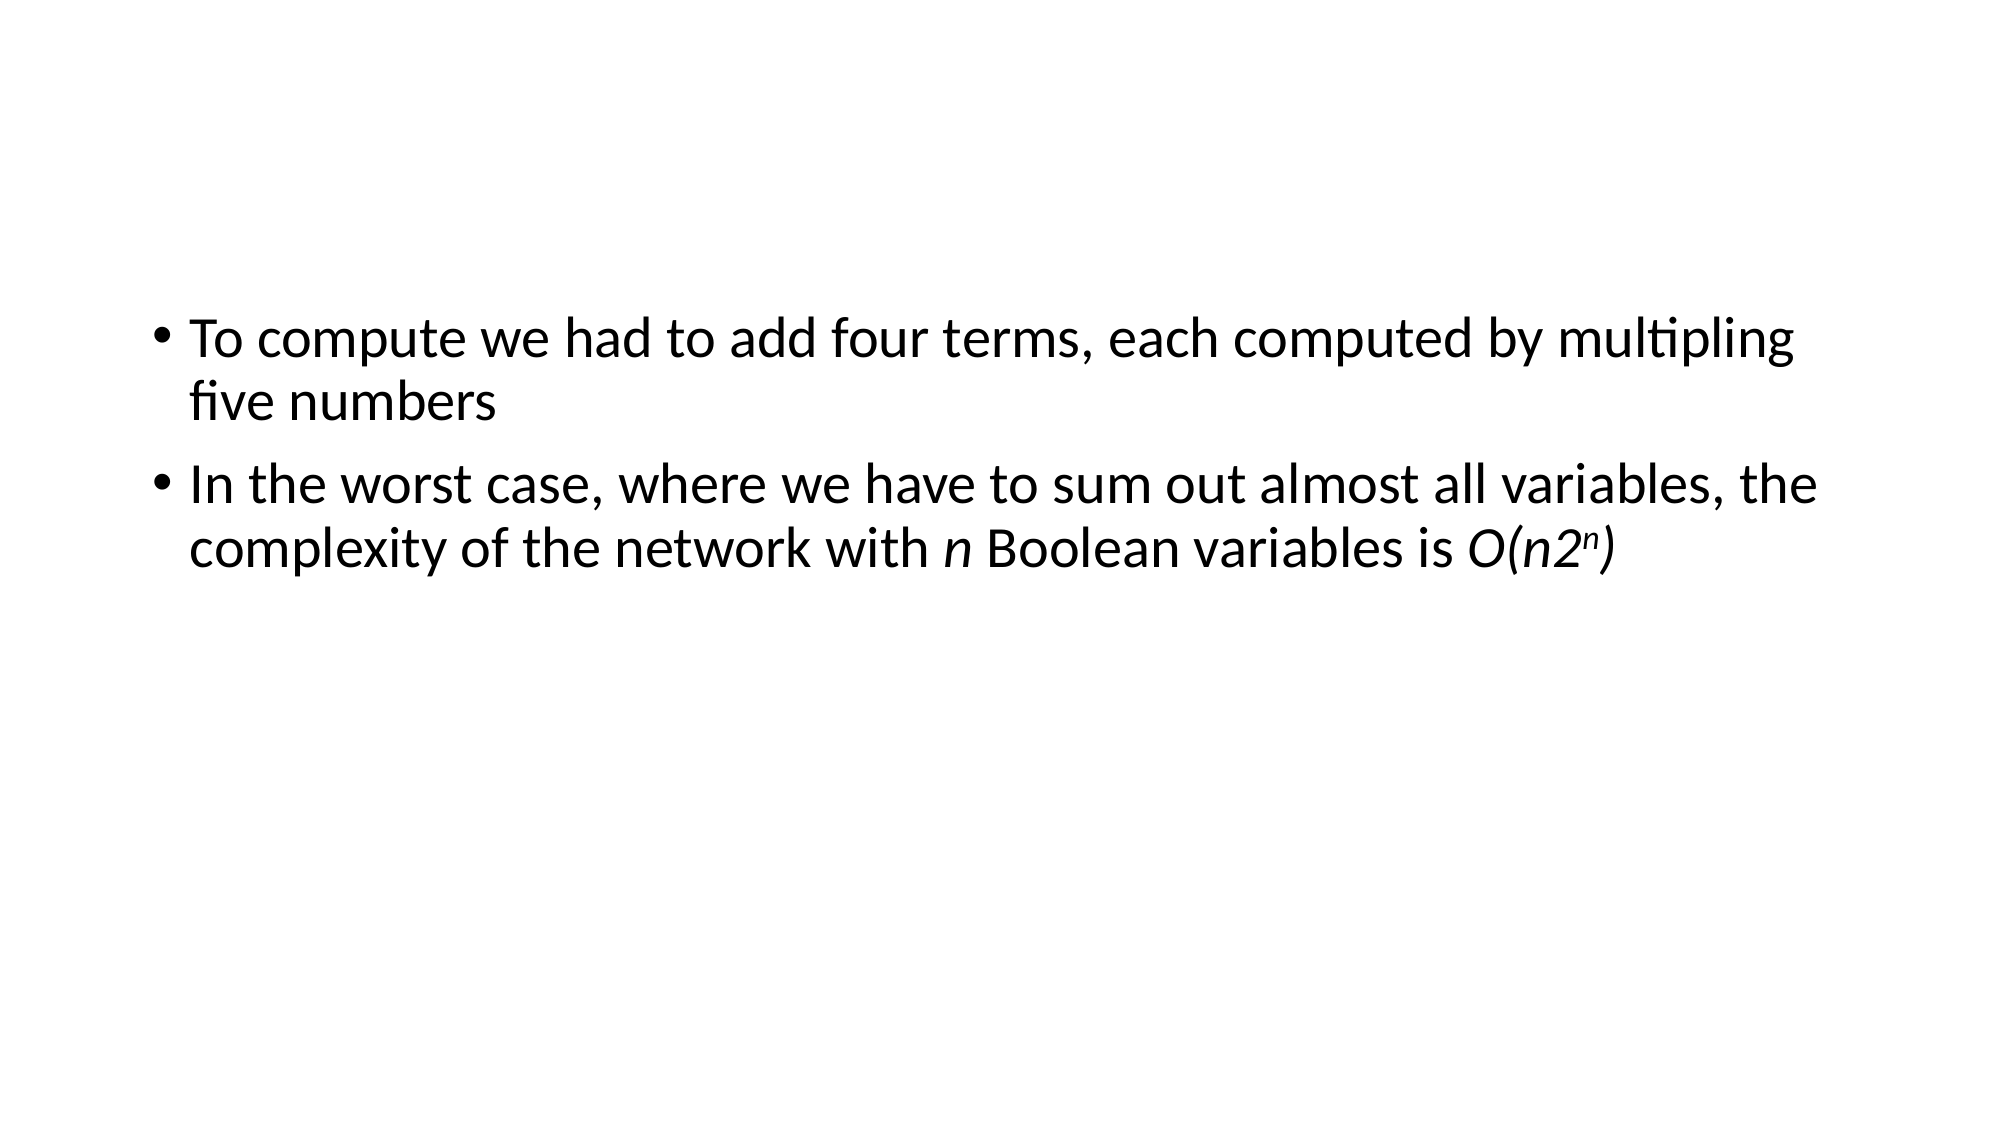

#
To compute we had to add four terms, each computed by multipling five numbers
In the worst case, where we have to sum out almost all variables, the complexity of the network with n Boolean variables is O(n2n)